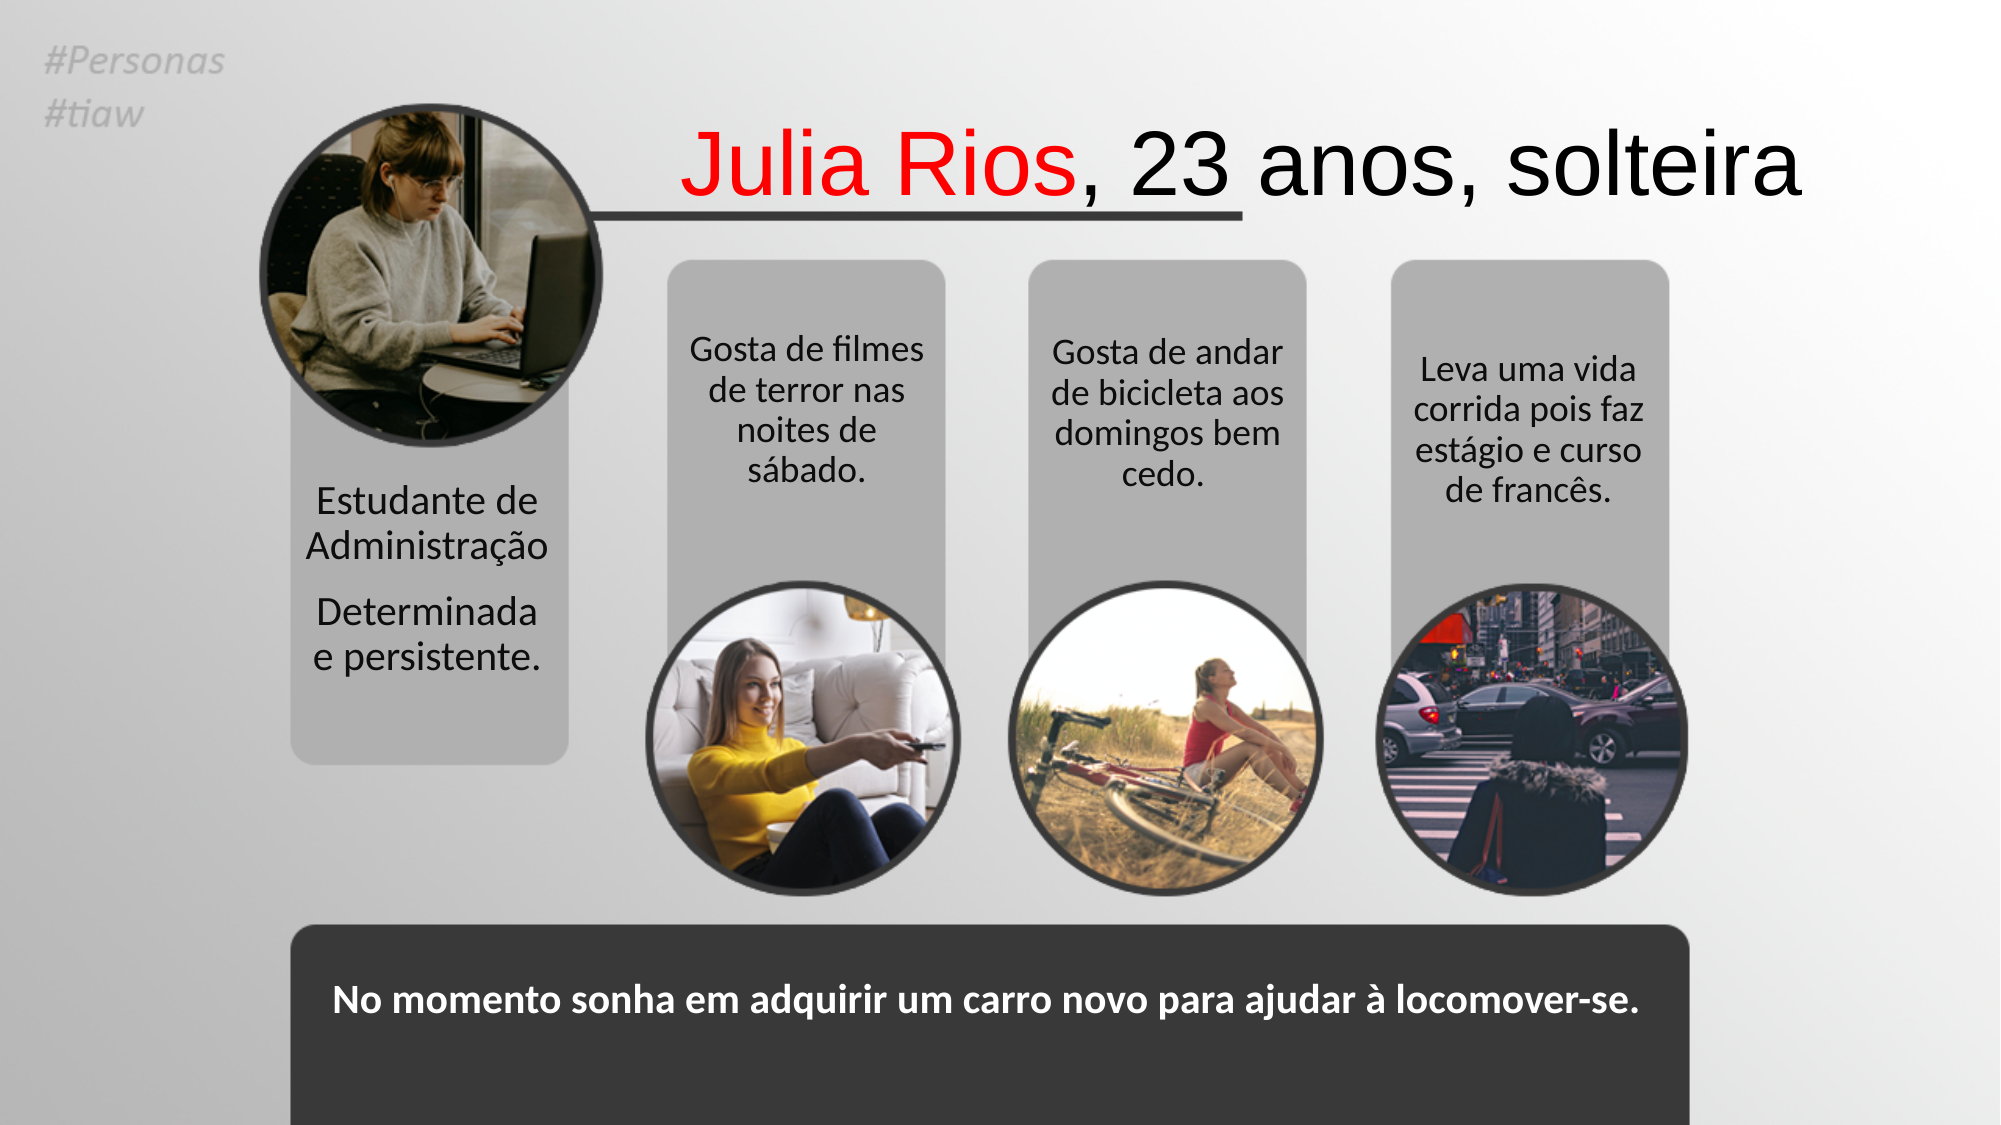

# Julia Rios, 23 anos, solteira
Gosta de filmes de terror nas noites de sábado.
Gosta de andar de bicicleta aos domingos bem cedo.
Leva uma vida corrida pois faz estágio e curso de francês.
Estudante de Administração
Determinada e persistente.
No momento sonha em adquirir um carro novo para ajudar à locomover-se.